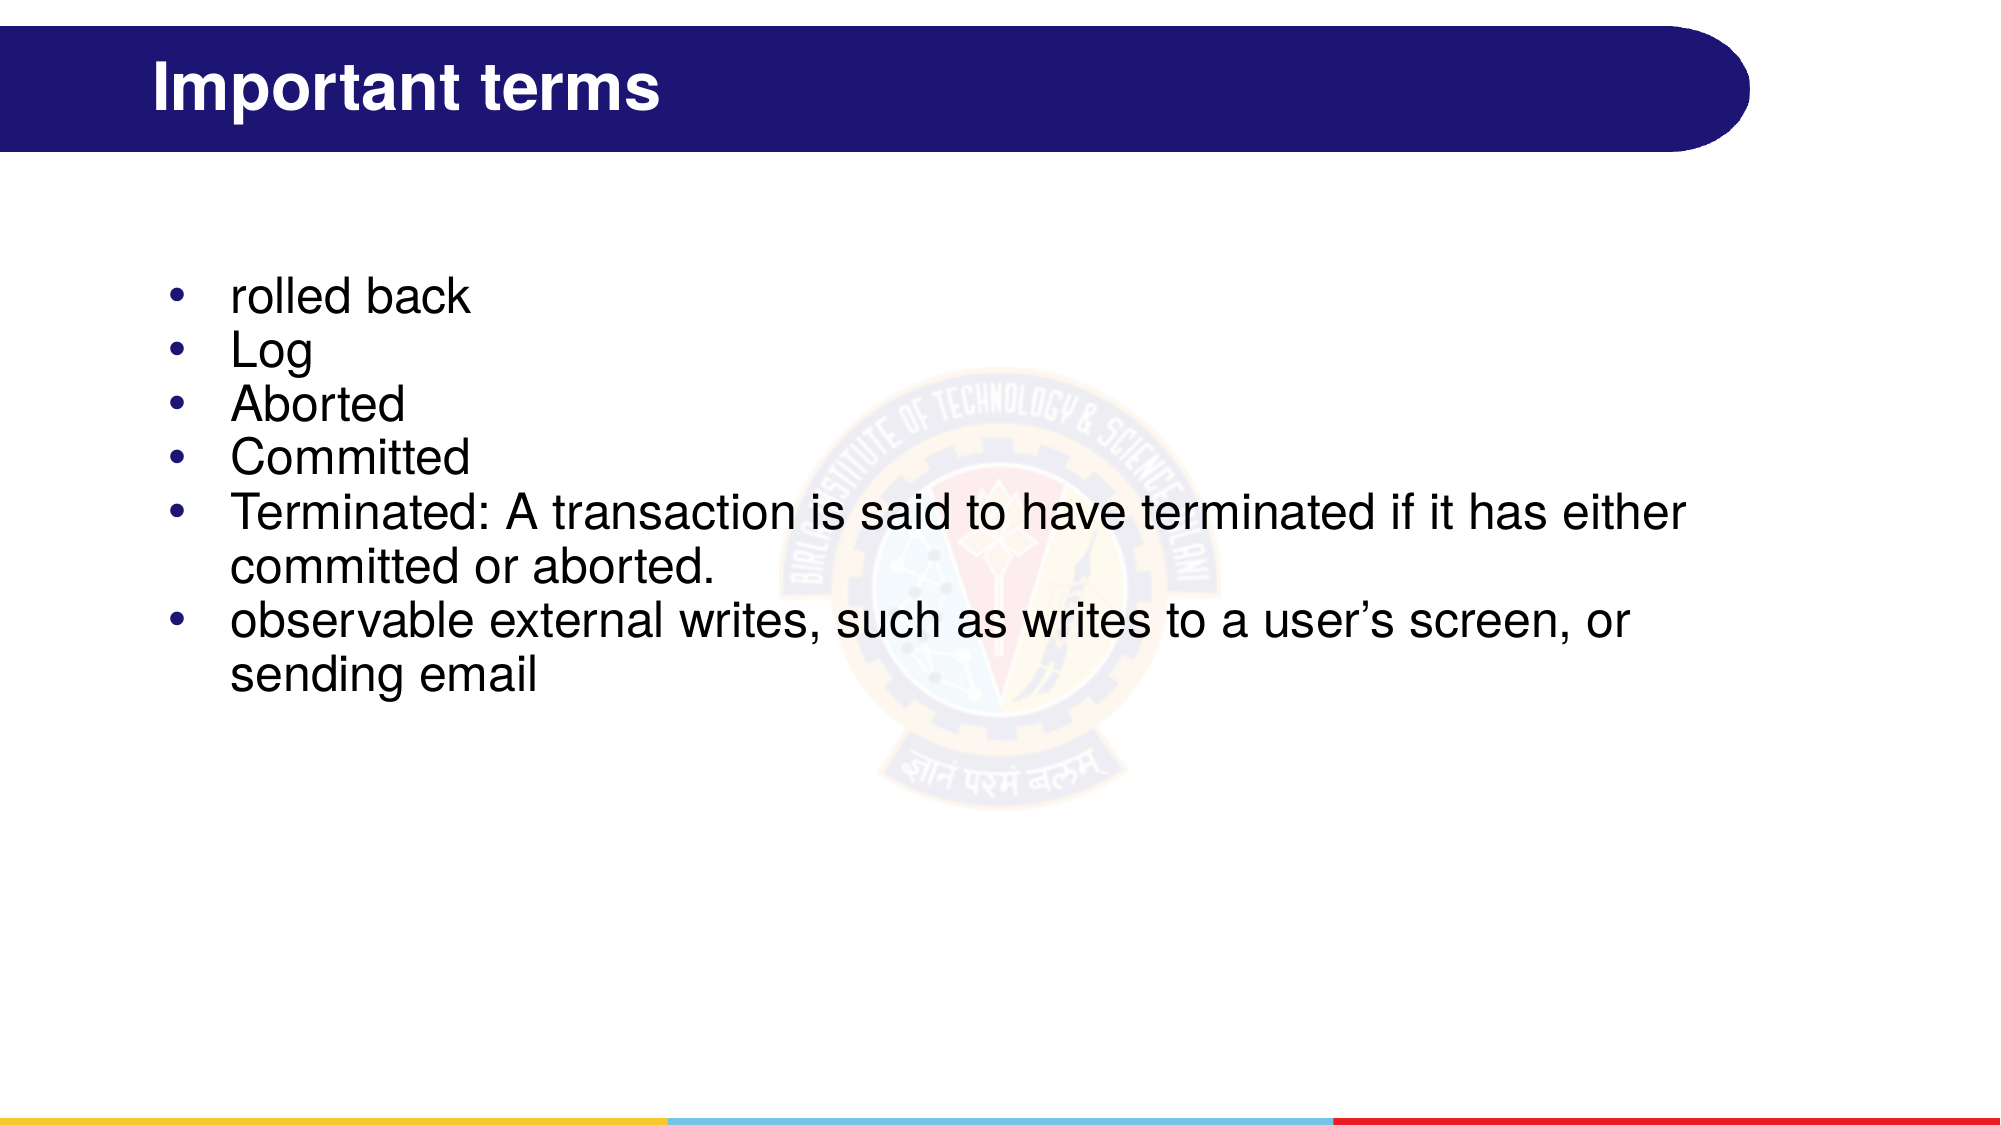

# Important terms

rolled back
Log
Aborted
Committed
Terminated: A transaction is said to have terminated if it has either committed or aborted.
observable external writes, such as writes to a user’s screen, or sending email